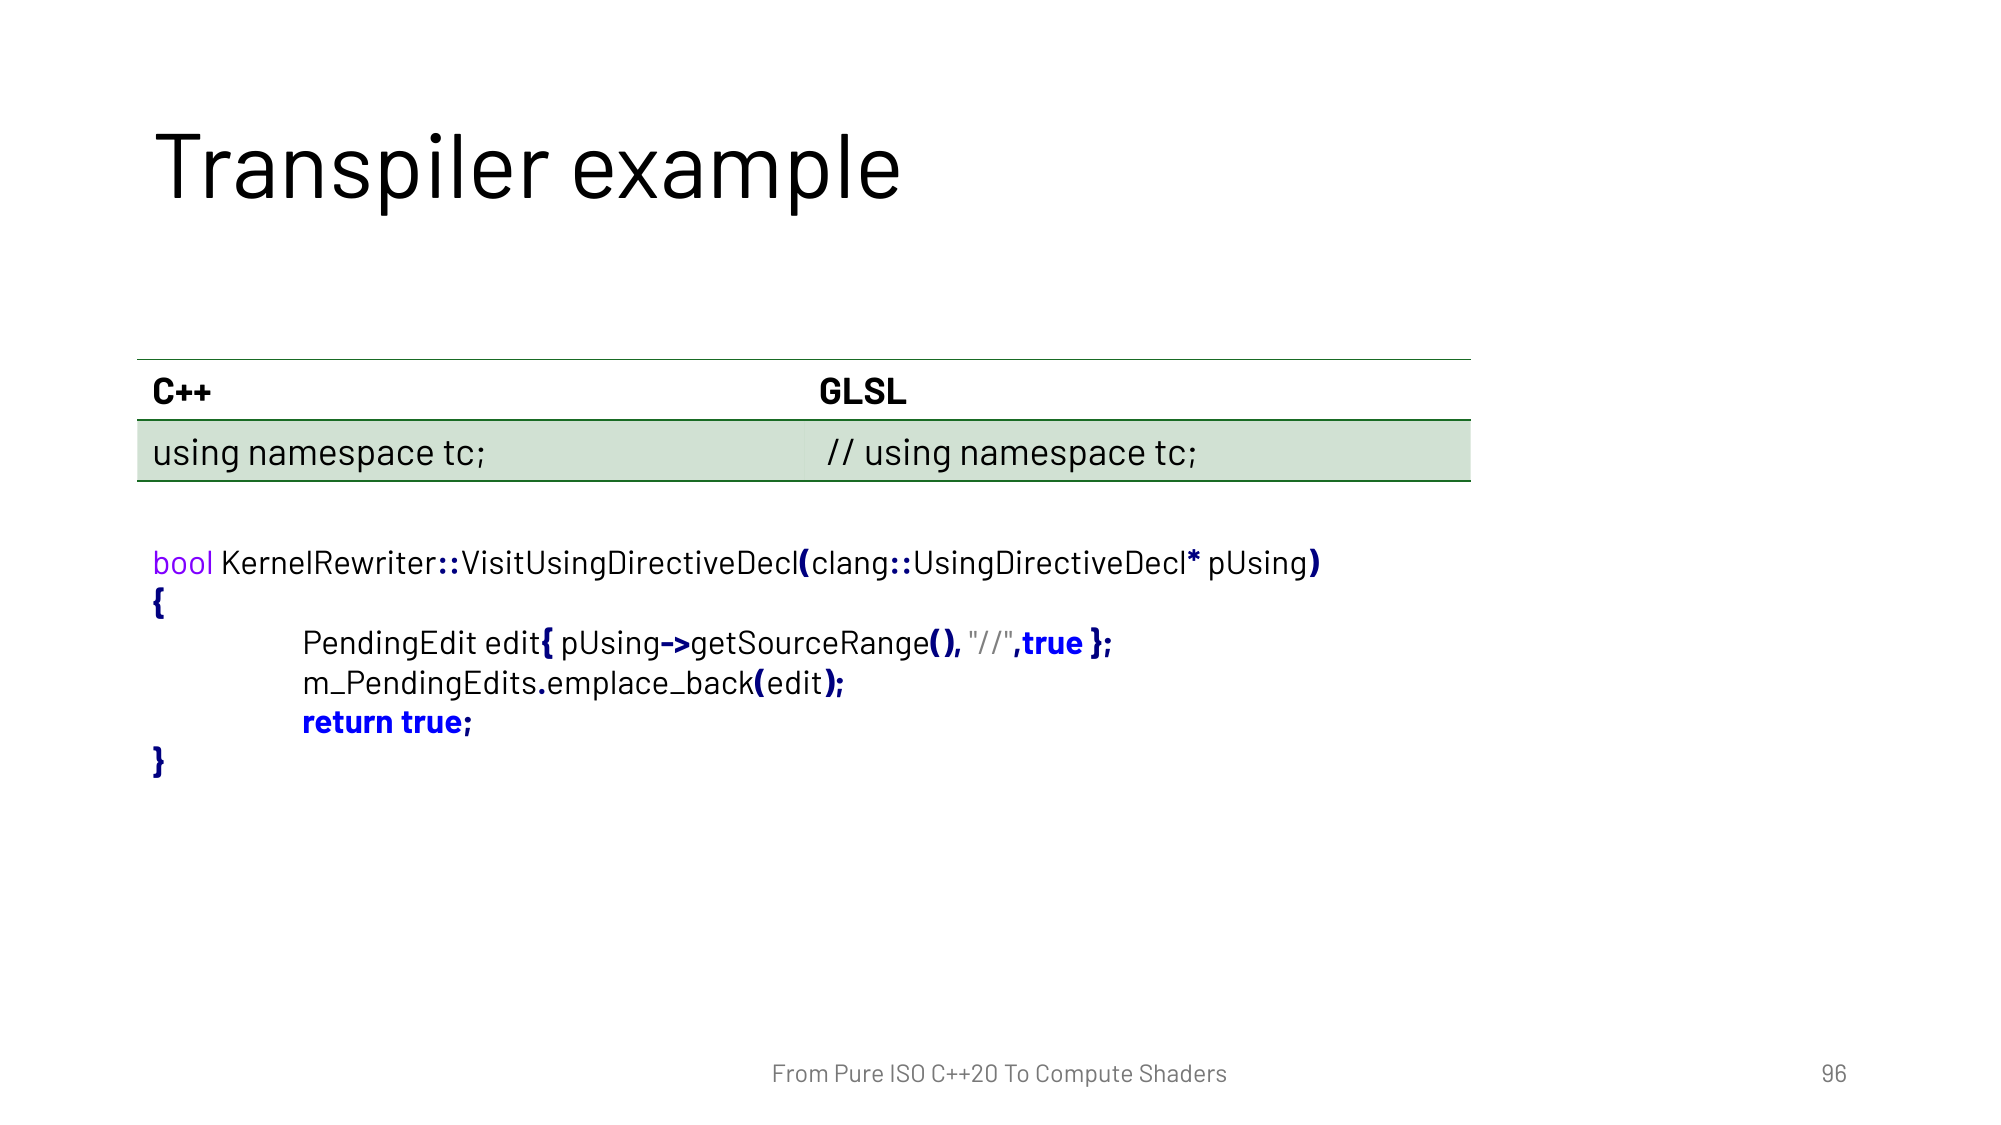

# Transpiler example
| C++ | GLSL |
| --- | --- |
| using namespace tc; | // using namespace tc; |
bool KernelRewriter::VisitUsingDirectiveDecl(clang::UsingDirectiveDecl* pUsing)
{
	PendingEdit edit{ pUsing->getSourceRange(), "//",true };
	m_PendingEdits.emplace_back(edit);
	return true;
}
From Pure ISO C++20 To Compute Shaders
96